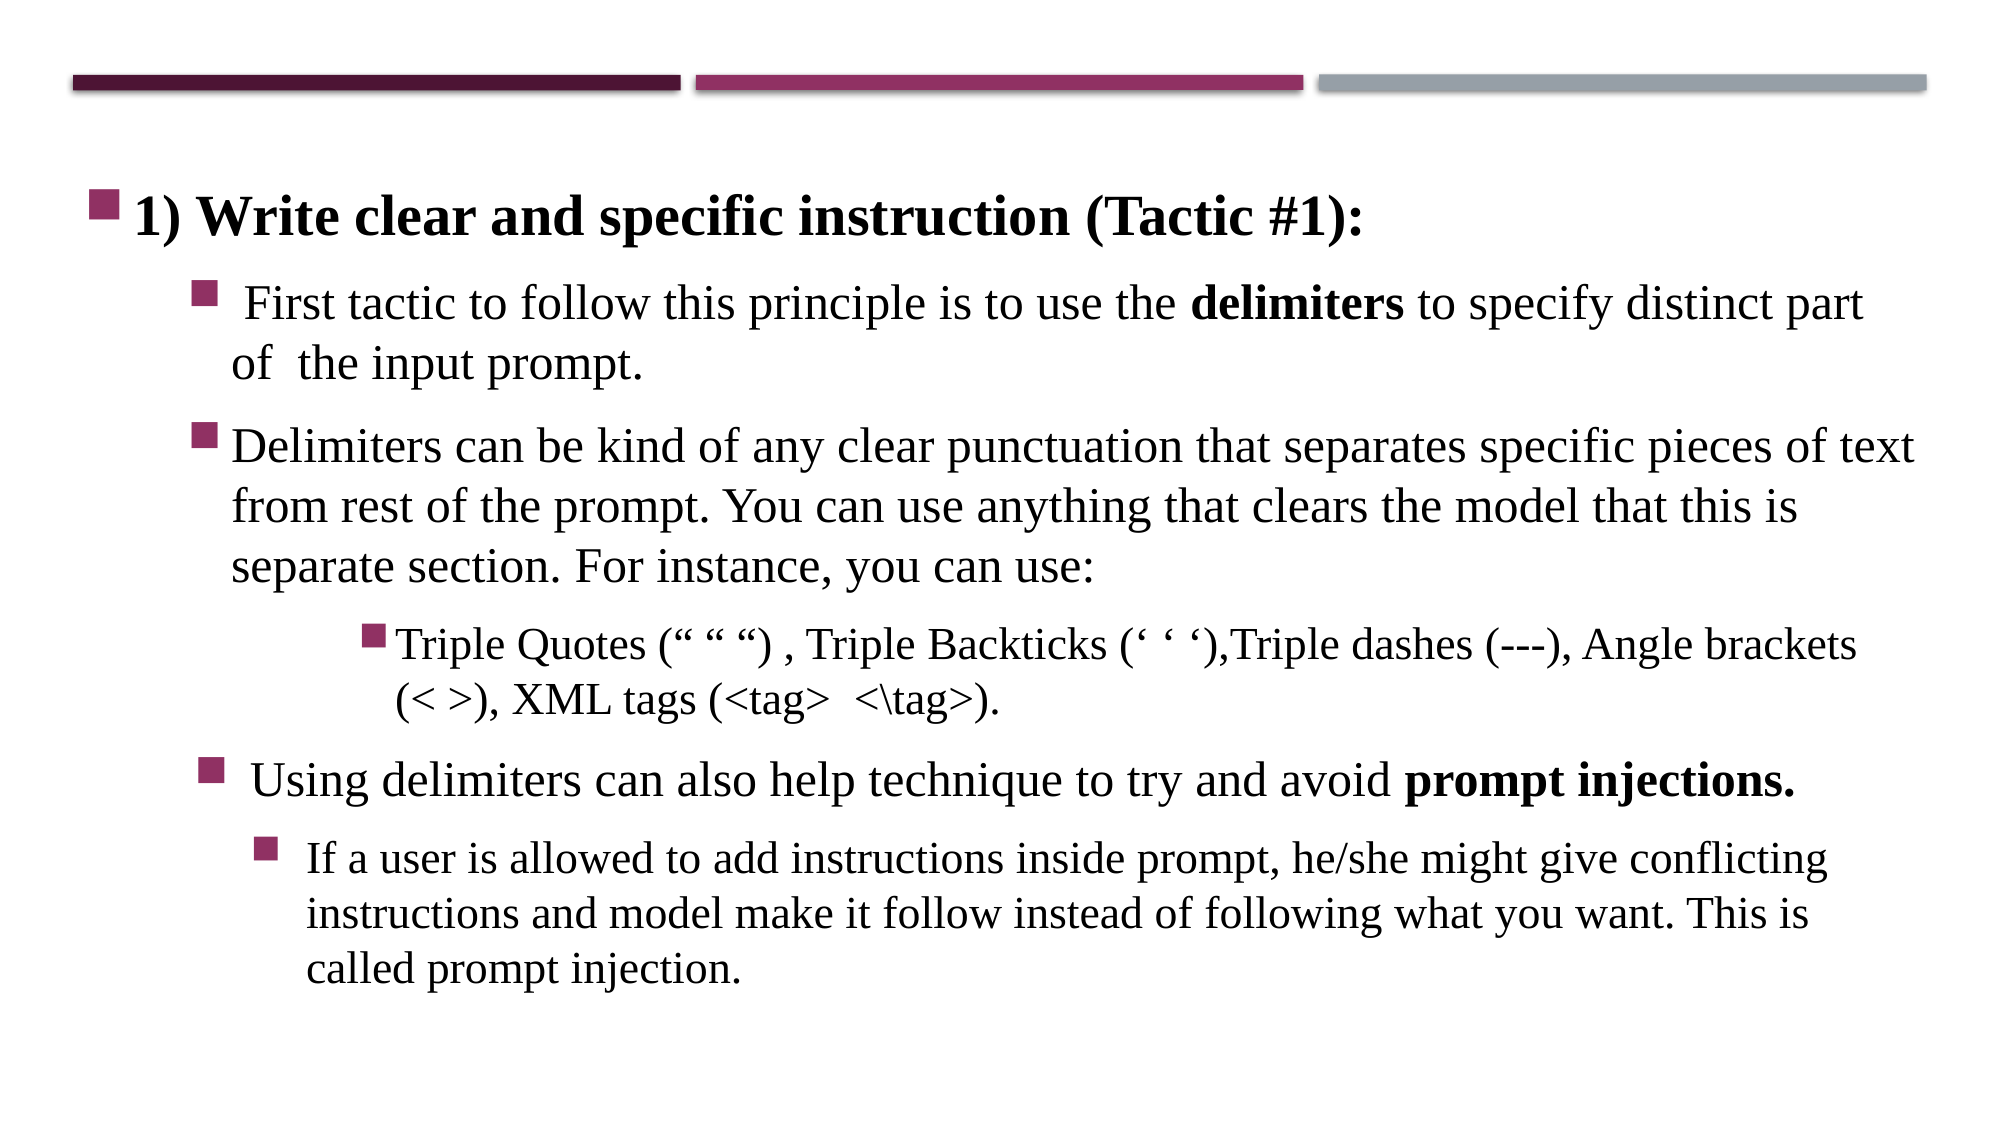

1) Write clear and specific instruction (Tactic #1):
 First tactic to follow this principle is to use the delimiters to specify distinct part of  the input prompt.
Delimiters can be kind of any clear punctuation that separates specific pieces of text from rest of the prompt. You can use anything that clears the model that this is separate section. For instance, you can use:
Triple Quotes (“ “ “) , Triple Backticks (‘ ‘ ‘),Triple dashes (---), Angle brackets  (< >), XML tags (<tag>  <\tag>).
Using delimiters can also help technique to try and avoid prompt injections.
If a user is allowed to add instructions inside prompt, he/she might give conflicting instructions and model make it follow instead of following what you want. This is called prompt injection.